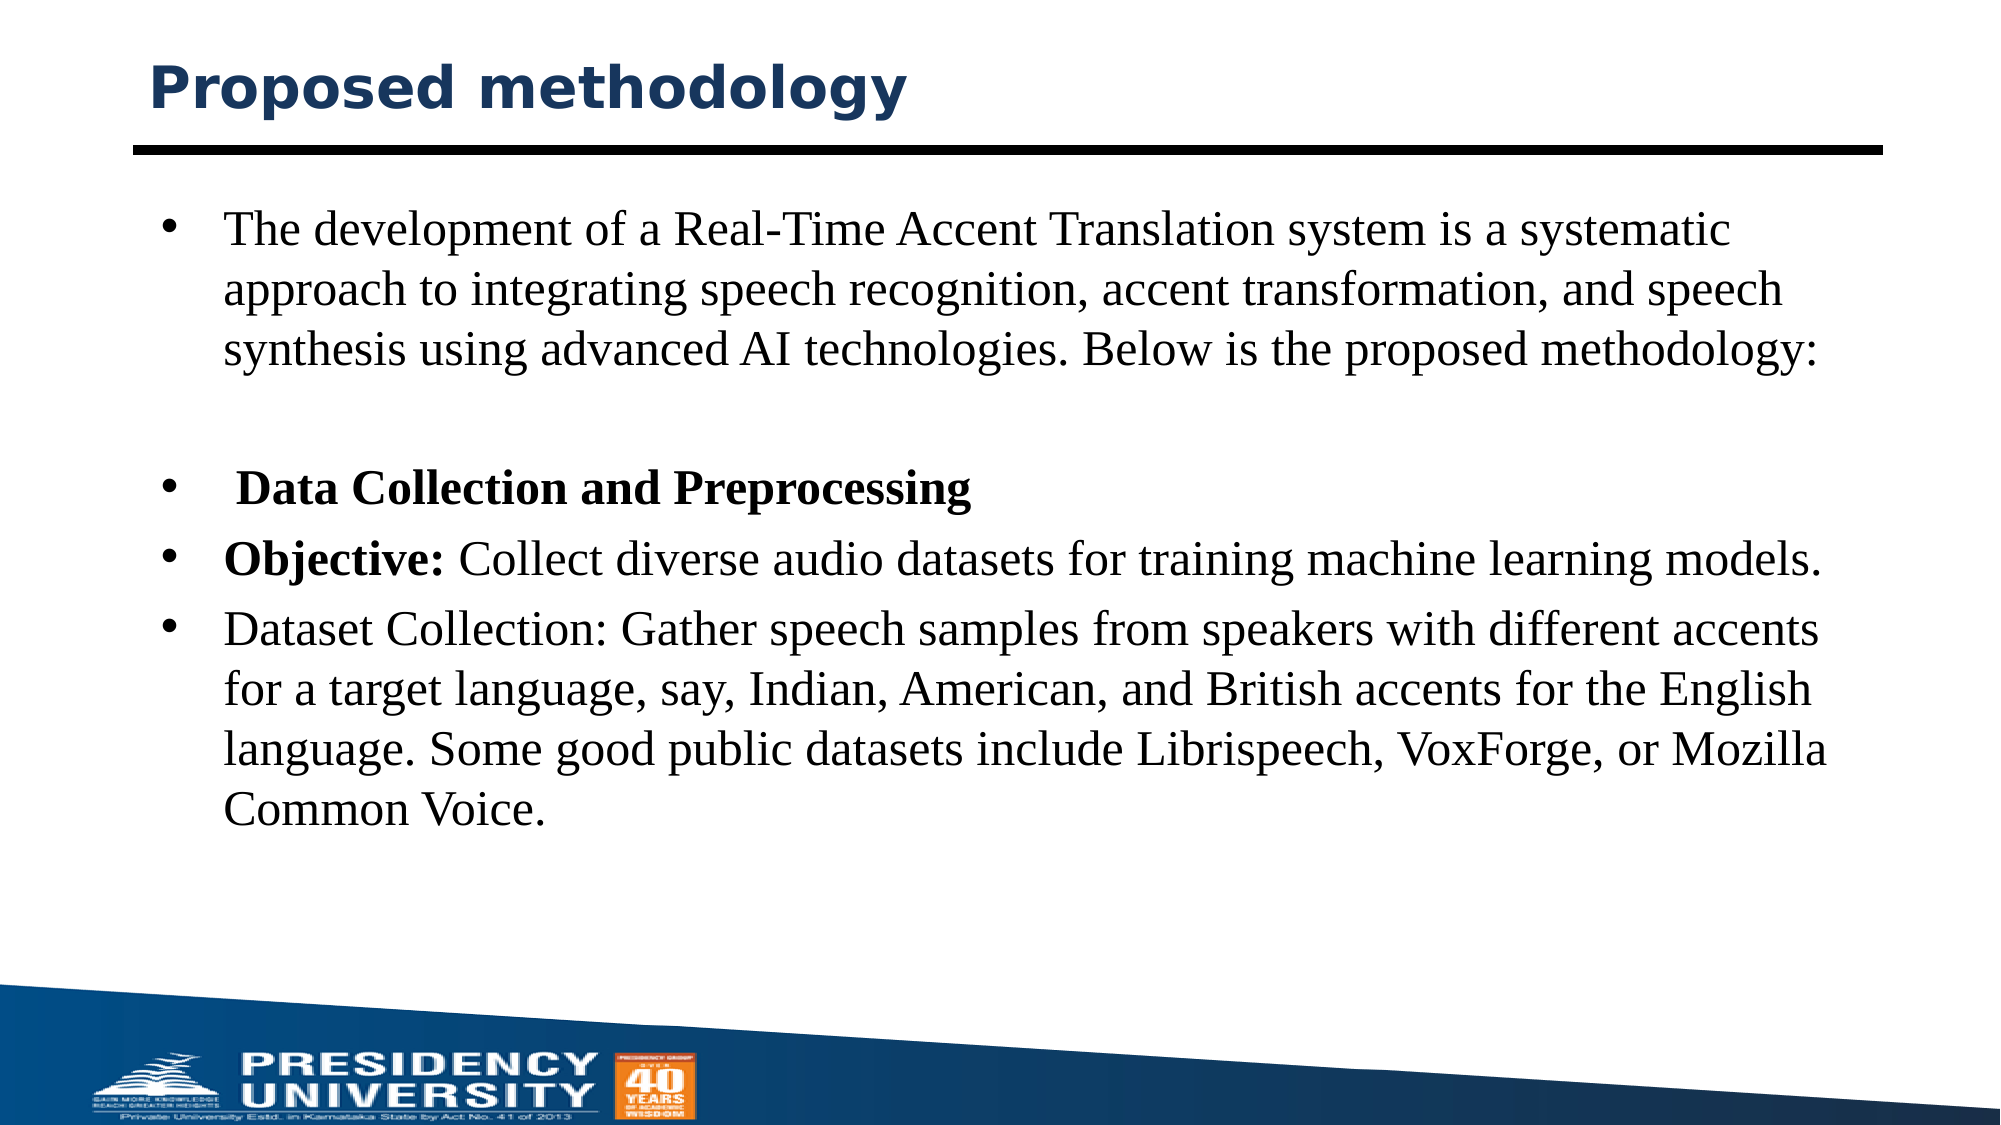

# Proposed methodology
The development of a Real-Time Accent Translation system is a systematic approach to integrating speech recognition, accent transformation, and speech synthesis using advanced AI technologies. Below is the proposed methodology:

 Data Collection and Preprocessing
Objective: Collect diverse audio datasets for training machine learning models.
Dataset Collection: Gather speech samples from speakers with different accents for a target language, say, Indian, American, and British accents for the English language. Some good public datasets include Librispeech, VoxForge, or Mozilla Common Voice.